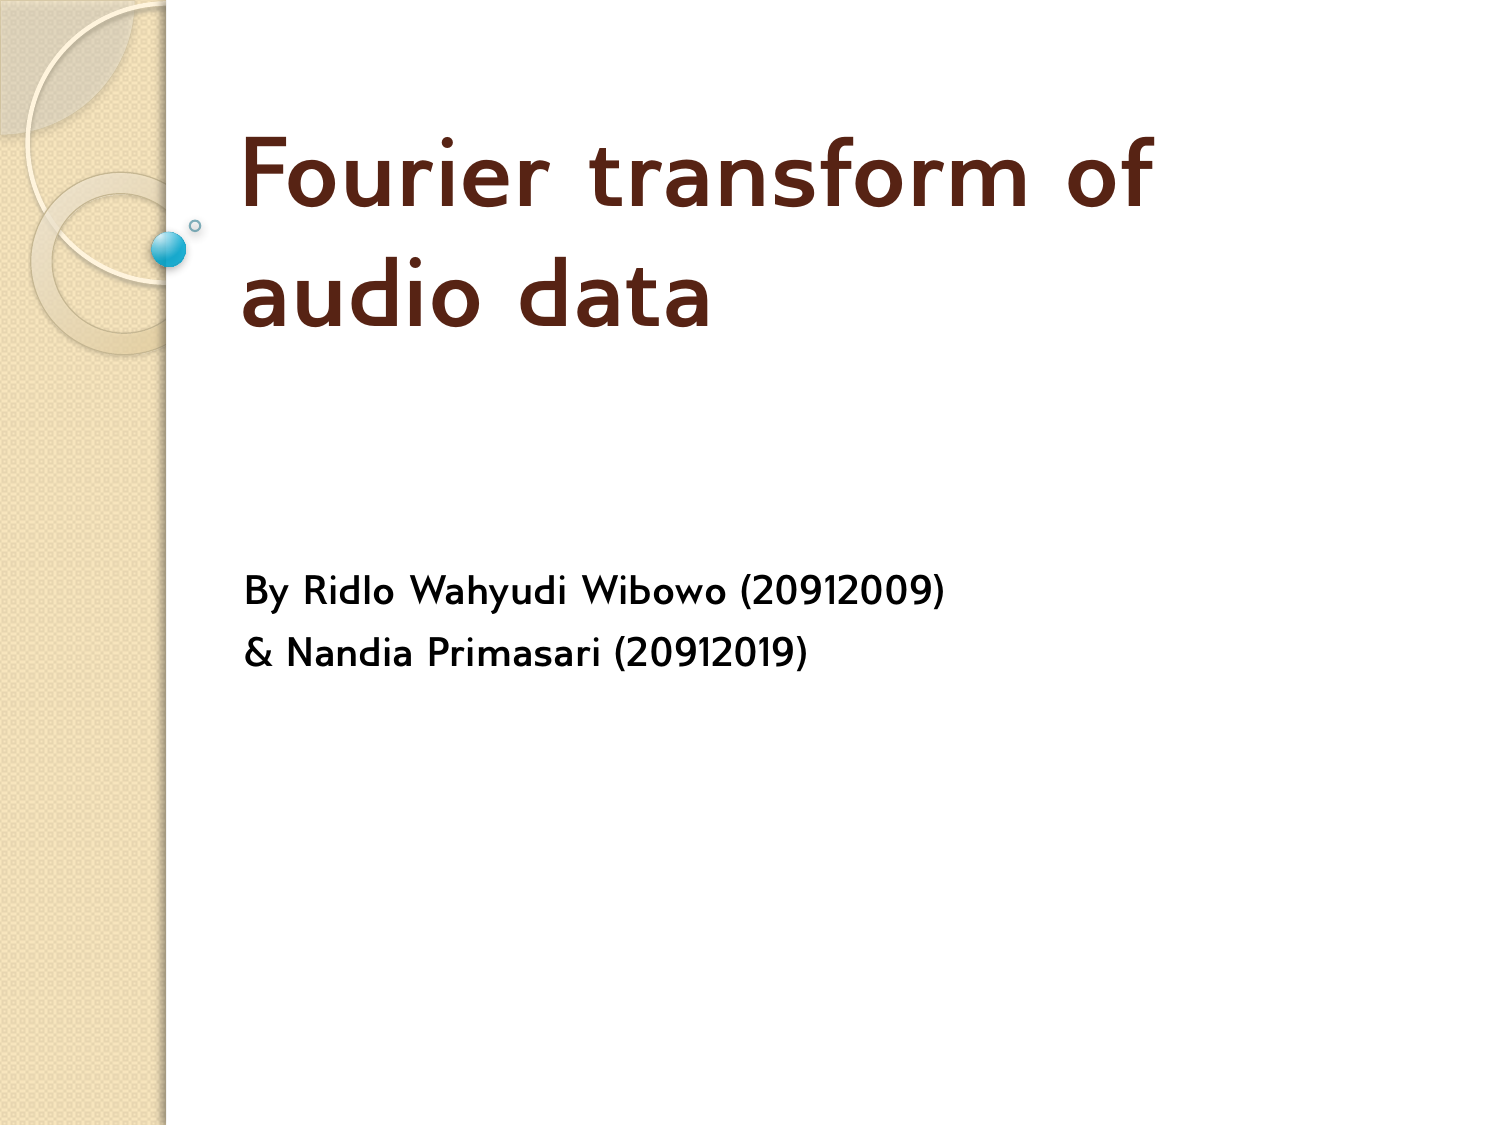

# Fourier transform of audio data
By Ridlo Wahyudi Wibowo (20912009)
& Nandia Primasari (20912019)